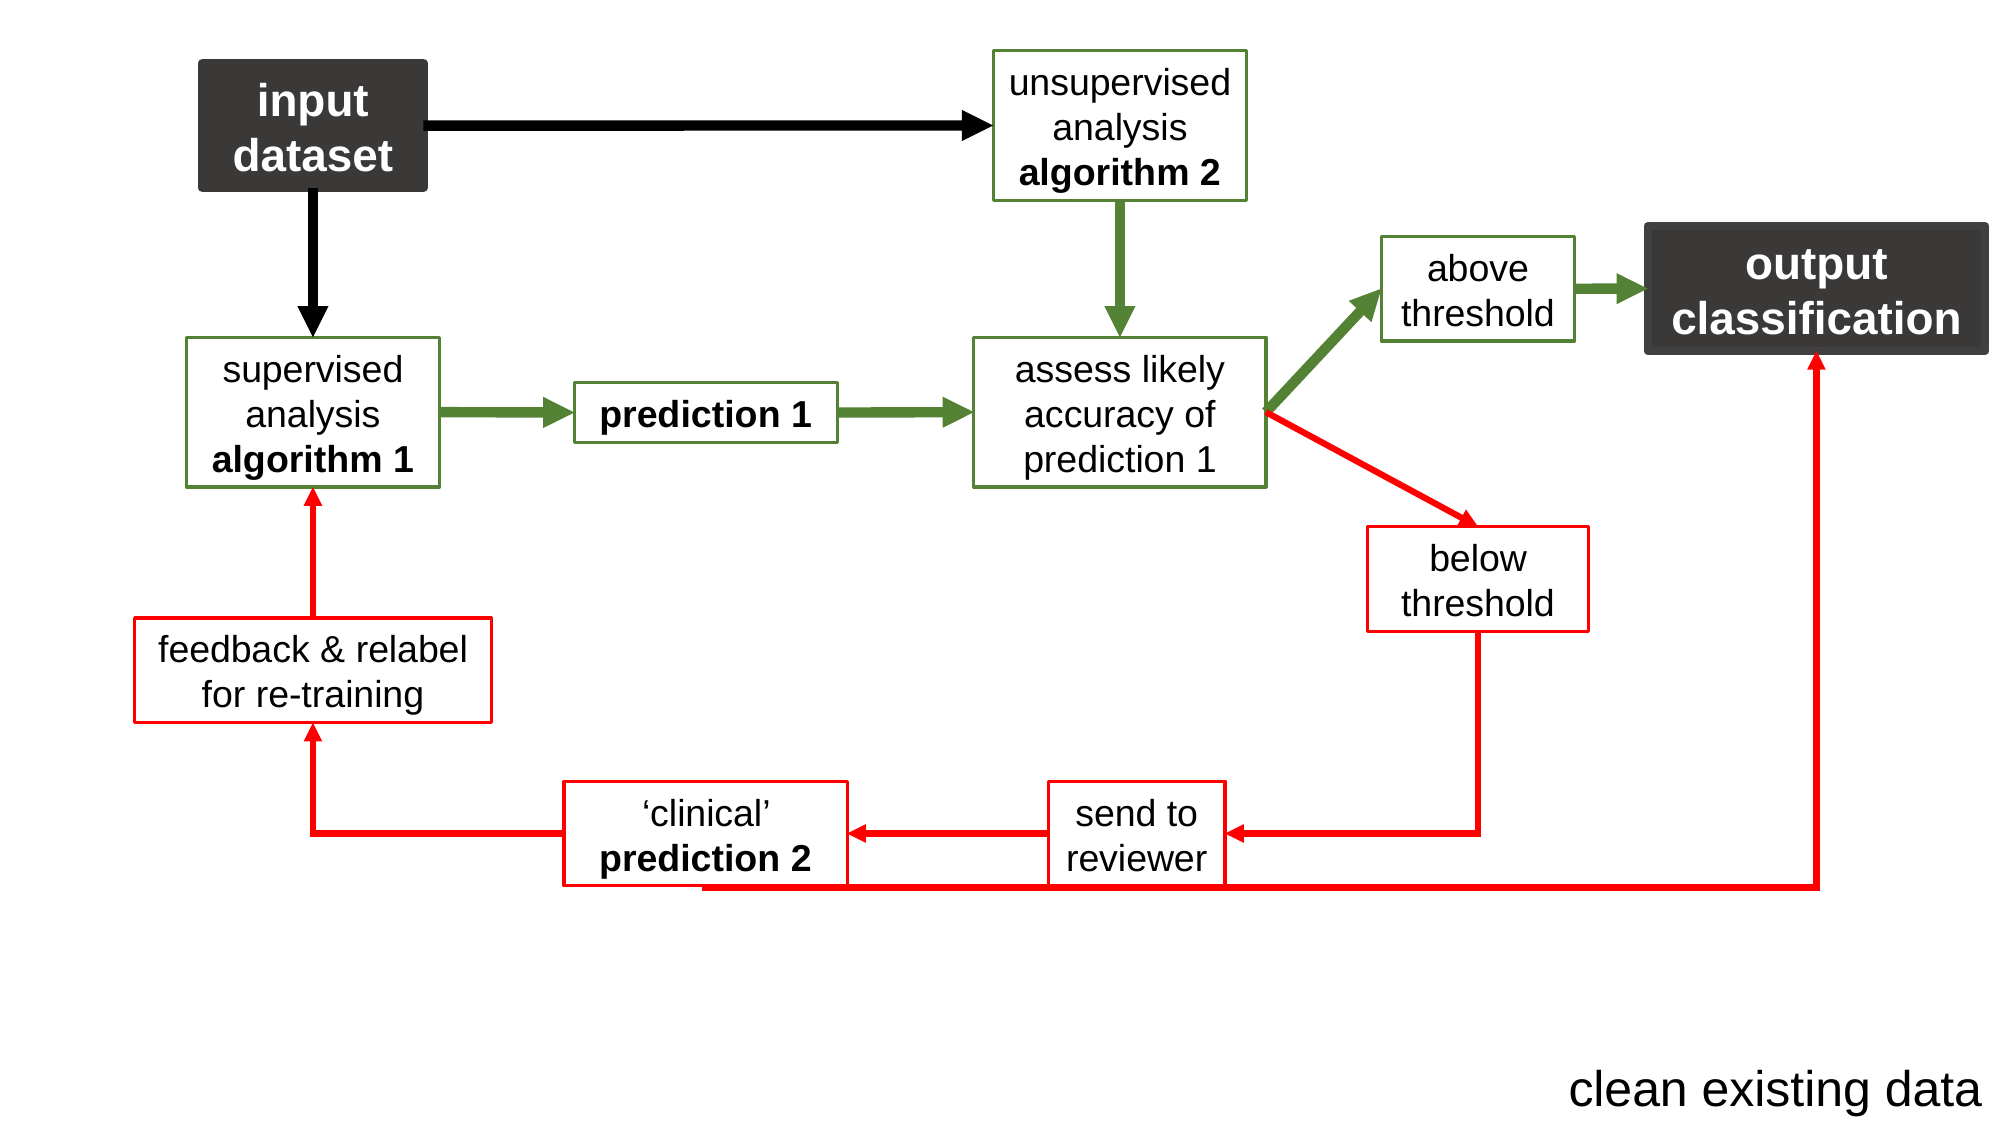

unsupervised analysis
algorithm 2
input dataset
output
classification
above threshold
supervised analysis
algorithm 1
assess likely accuracy of prediction 1
prediction 1
below threshold
feedback & relabel for re-training
‘clinical’ prediction 2
send to reviewer
clean existing data